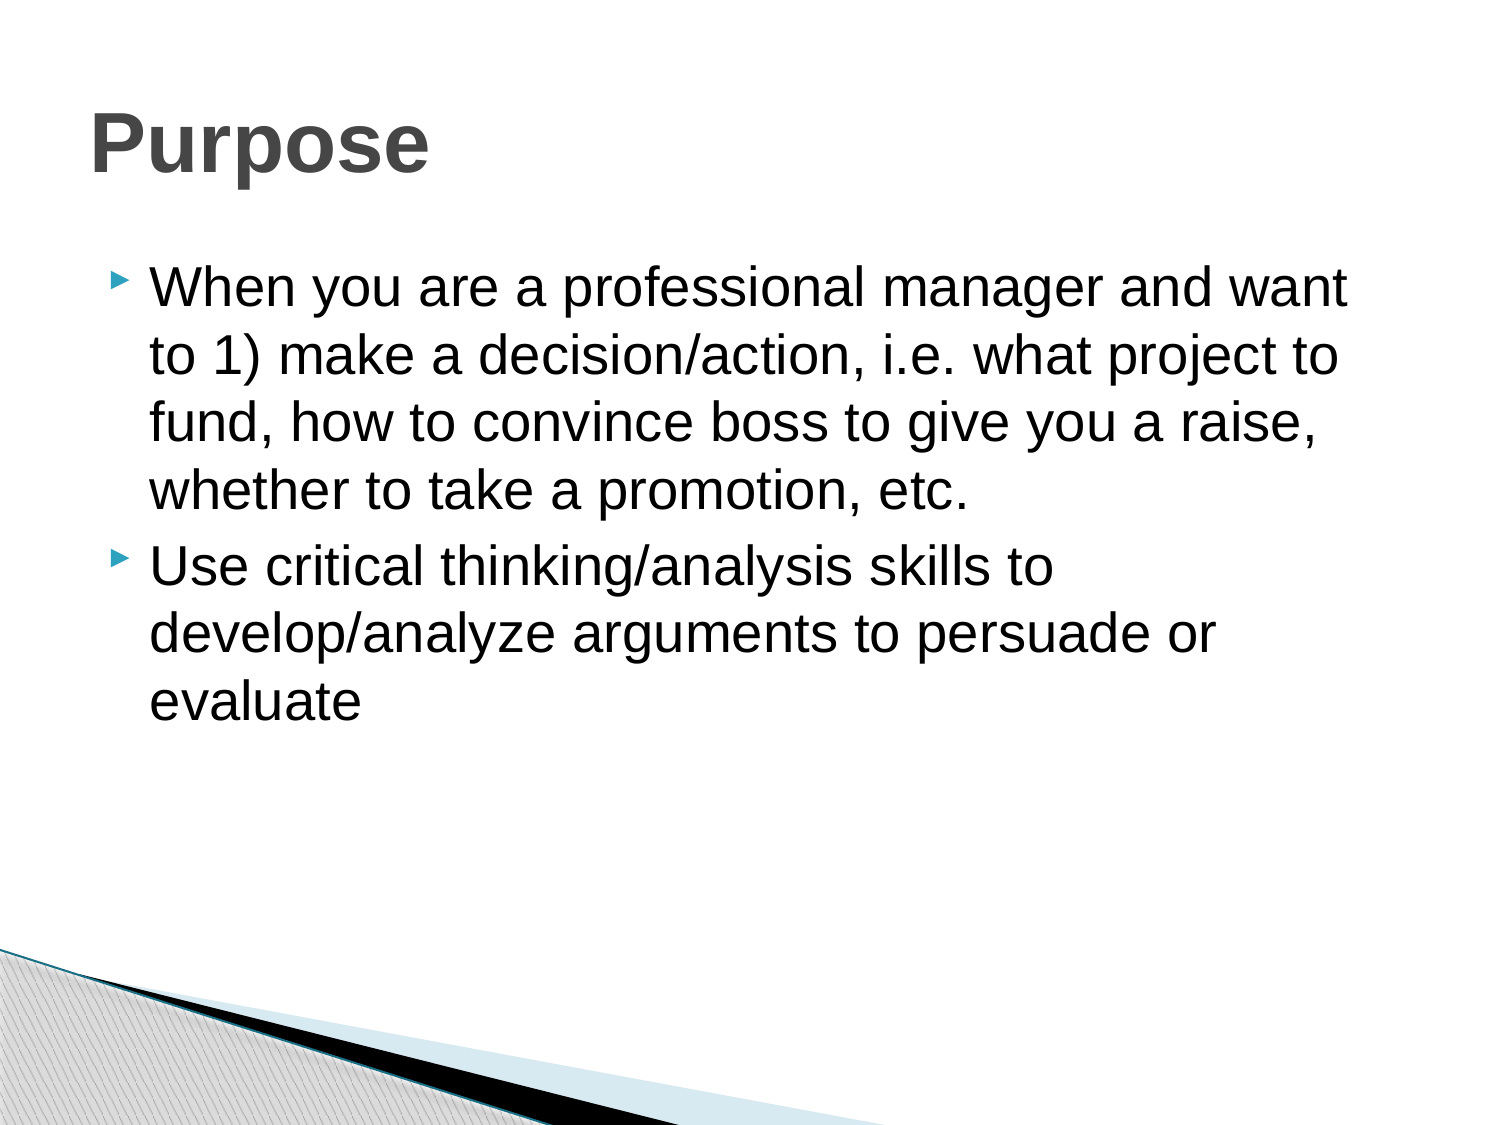

# Purpose
When you are a professional manager and want to 1) make a decision/action, i.e. what project to fund, how to convince boss to give you a raise, whether to take a promotion, etc.
Use critical thinking/analysis skills to develop/analyze arguments to persuade or evaluate